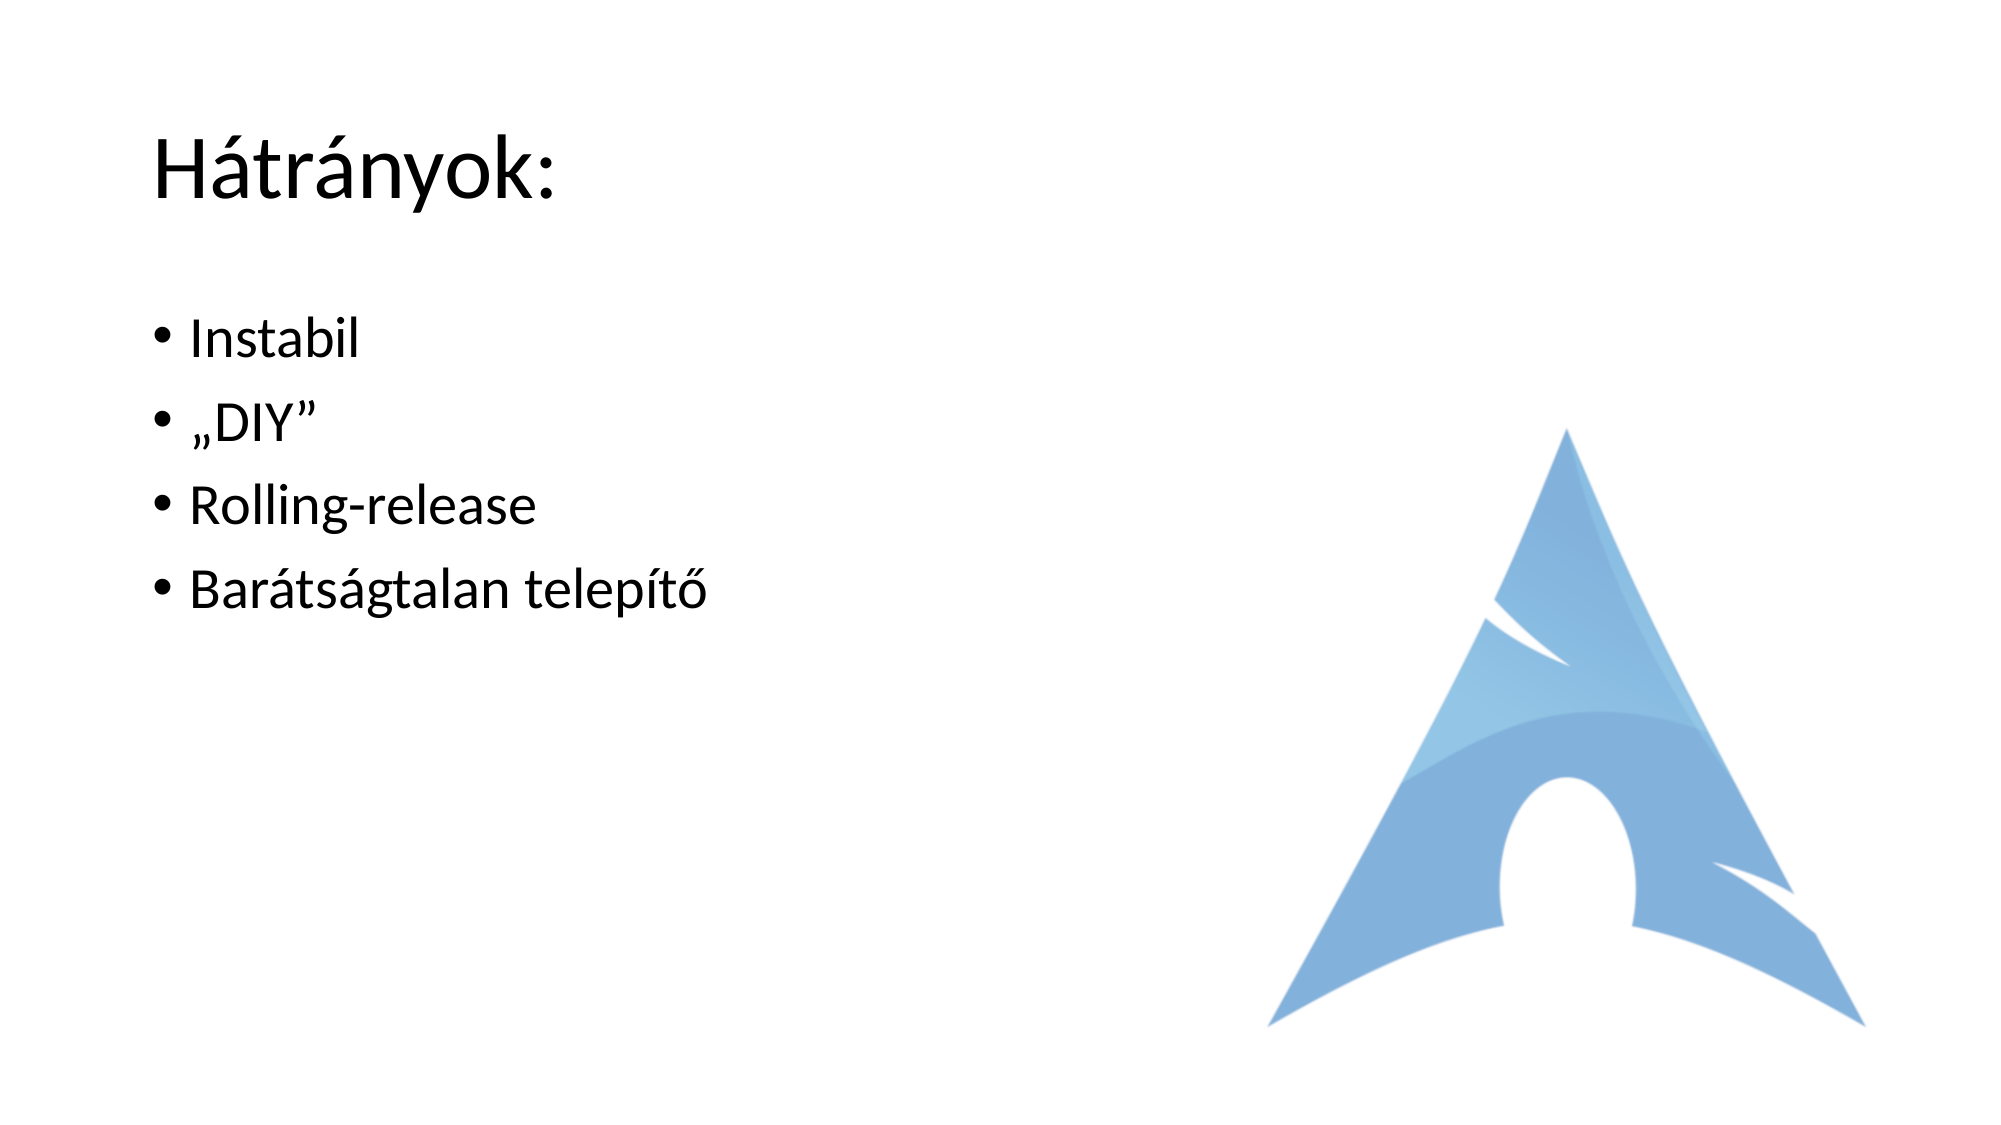

# Hátrányok:
Instabil
„DIY”
Rolling-release
Barátságtalan telepítő